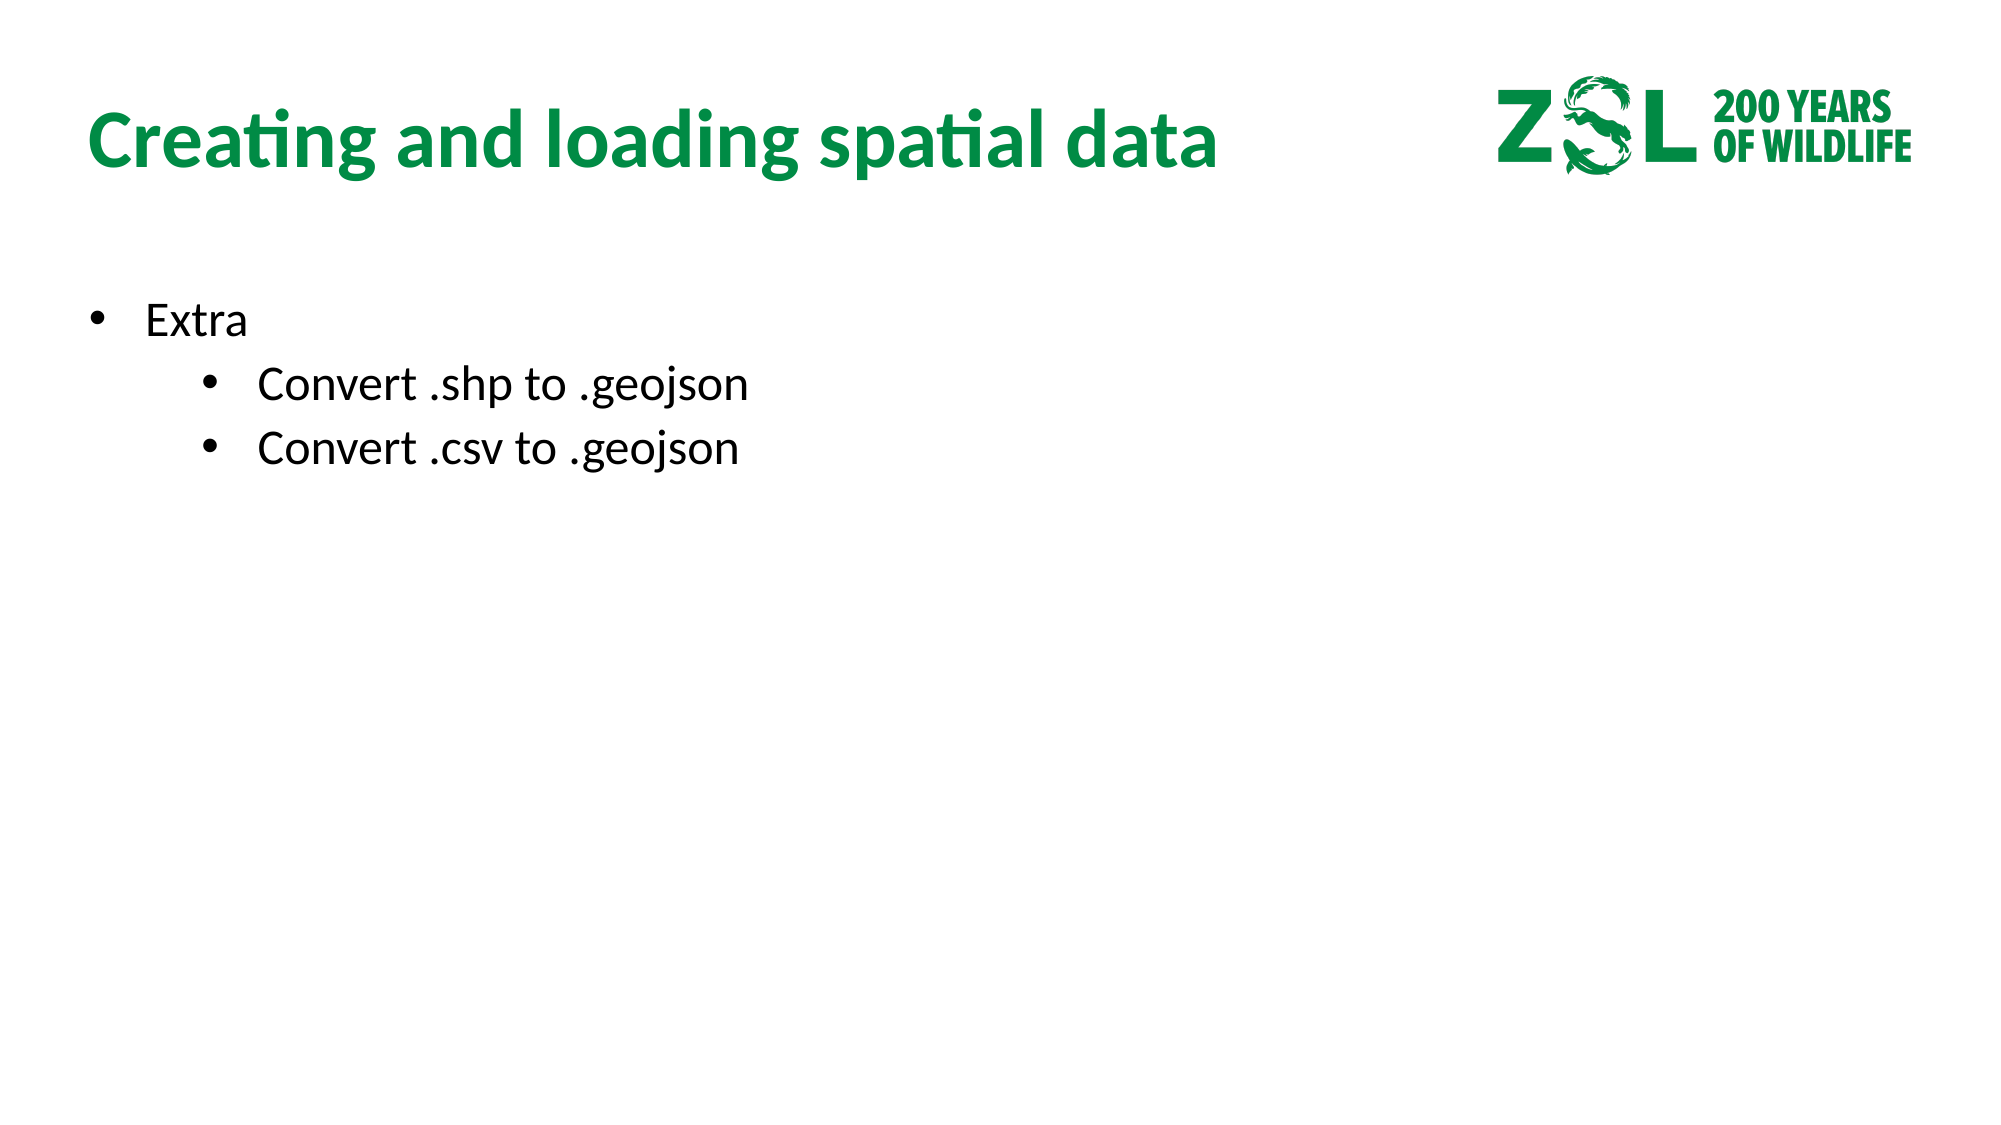

# Creating and loading spatial data
Extra
Convert .shp to .geojson
Convert .csv to .geojson